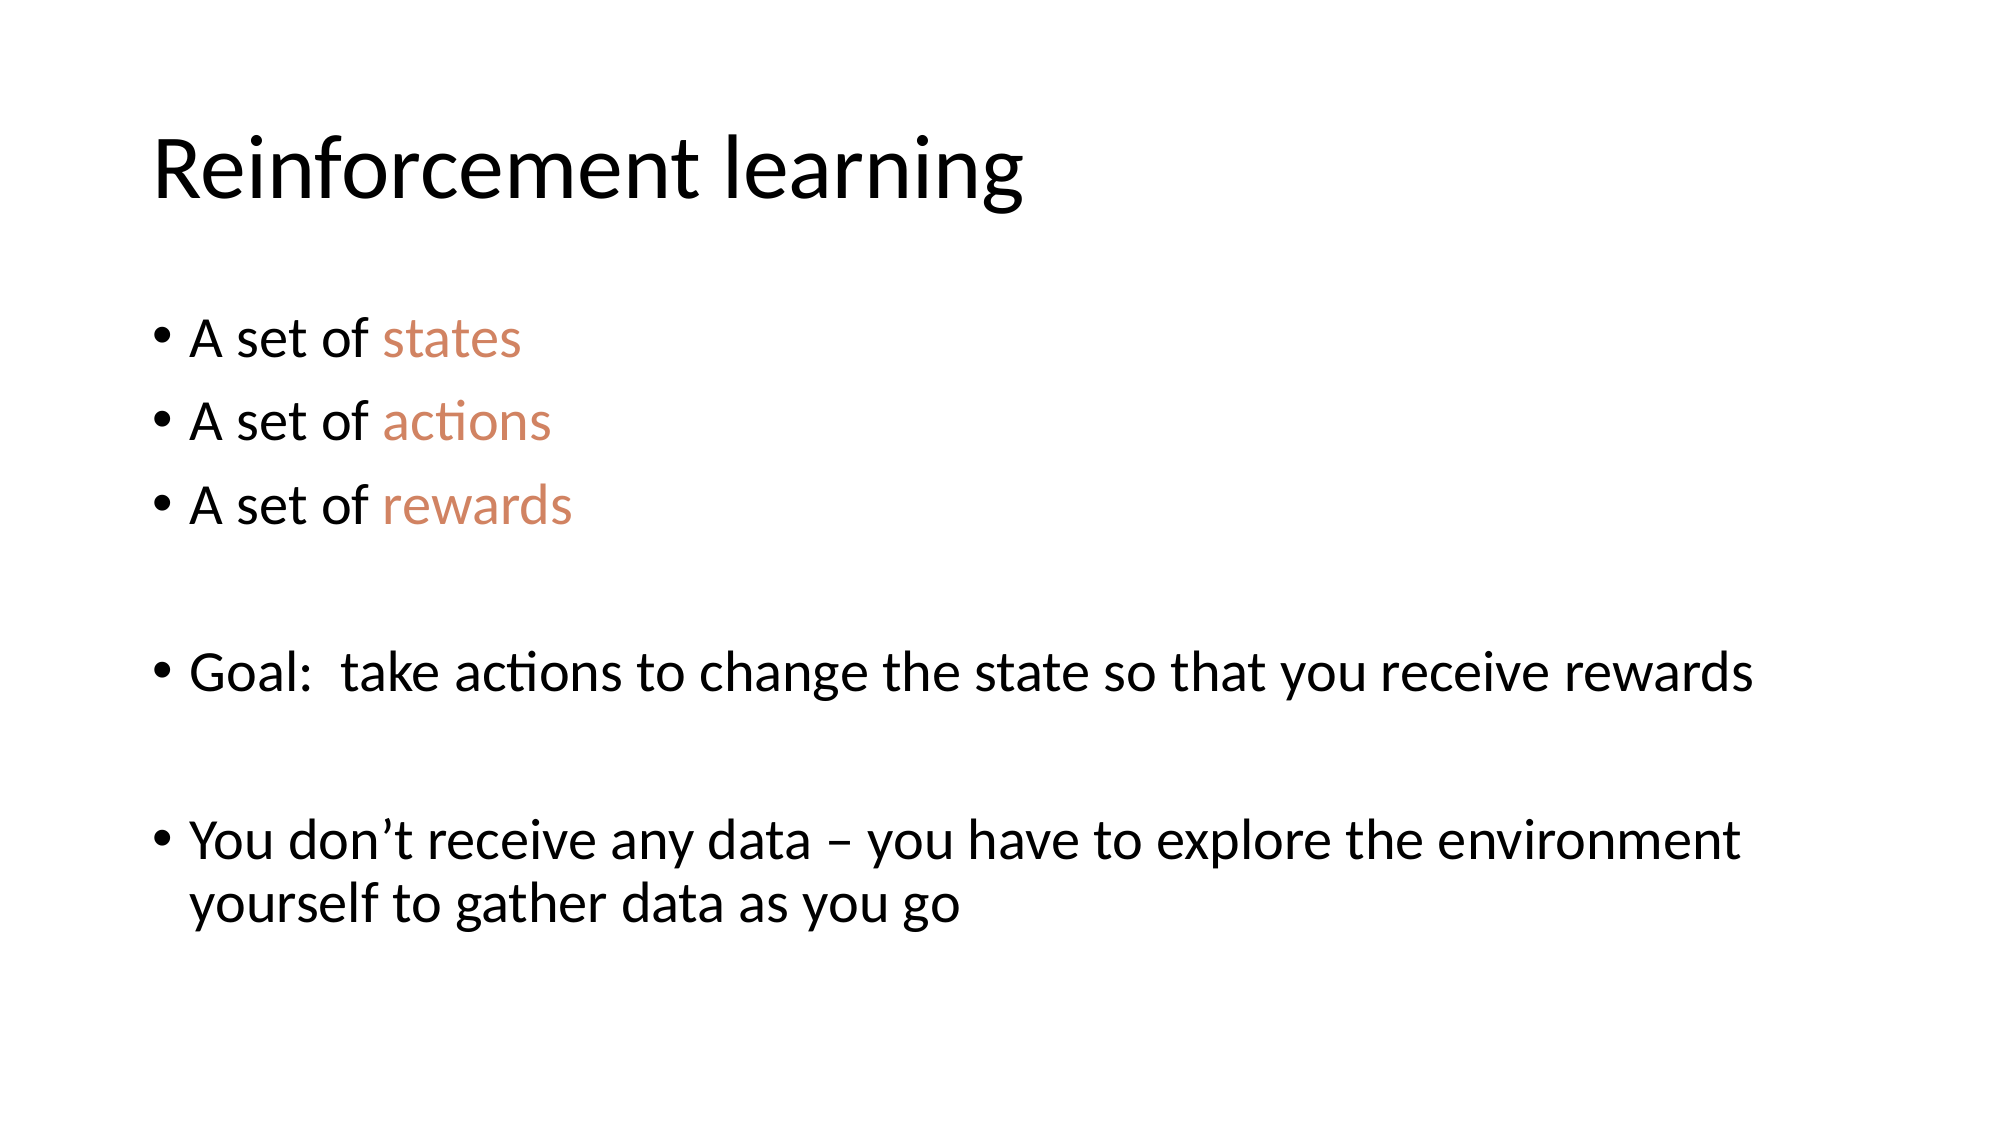

# Reinforcement learning
A set of states
A set of actions
A set of rewards

Goal:  take actions to change the state so that you receive rewards

You don’t receive any data – you have to explore the environment yourself to gather data as you go